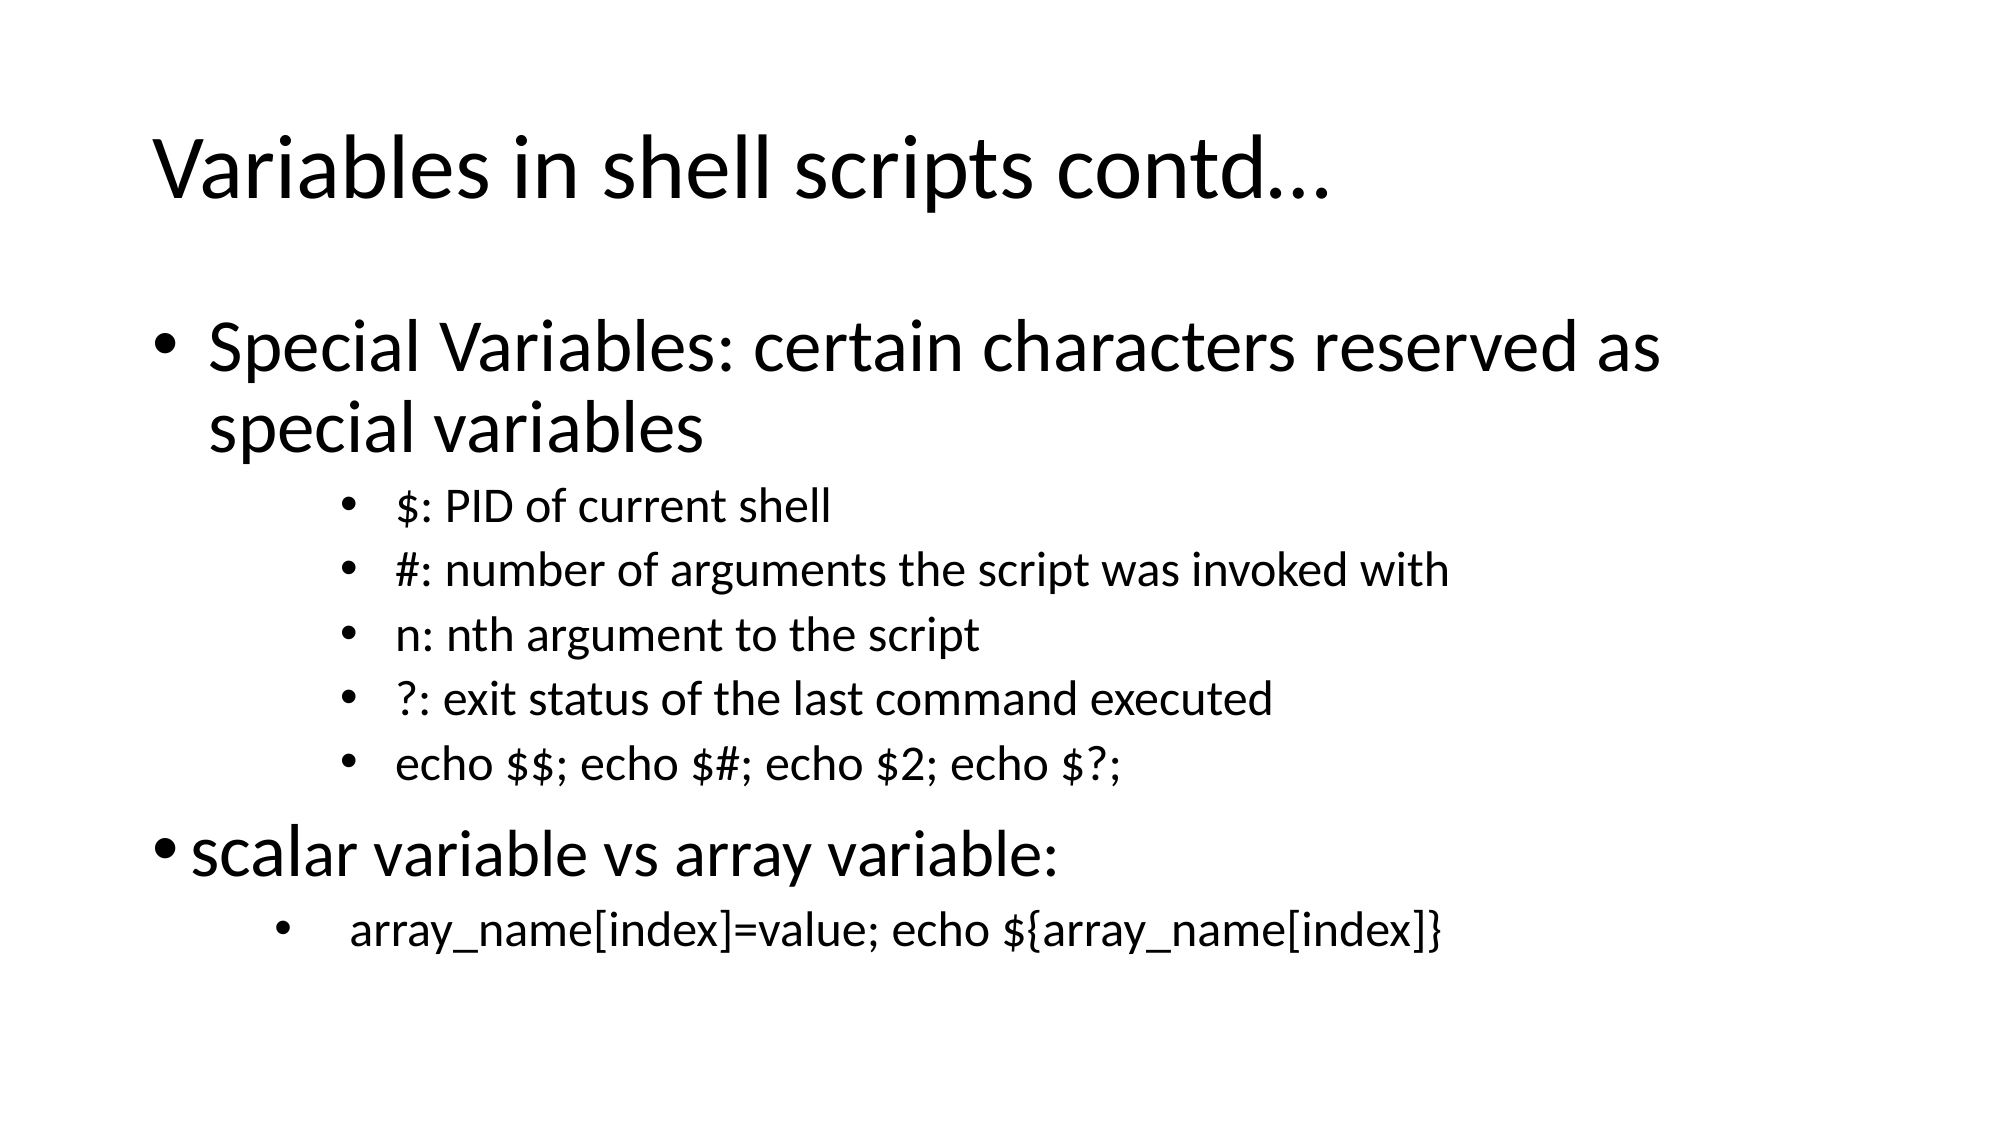

# Variables in shell scripts contd…
Special Variables: certain characters reserved as special variables
$: PID of current shell
#: number of arguments the script was invoked with
n: nth argument to the script
?: exit status of the last command executed
echo $$; echo $#; echo $2; echo $?;
scalar variable vs array variable:
array_name[index]=value; echo ${array_name[index]}